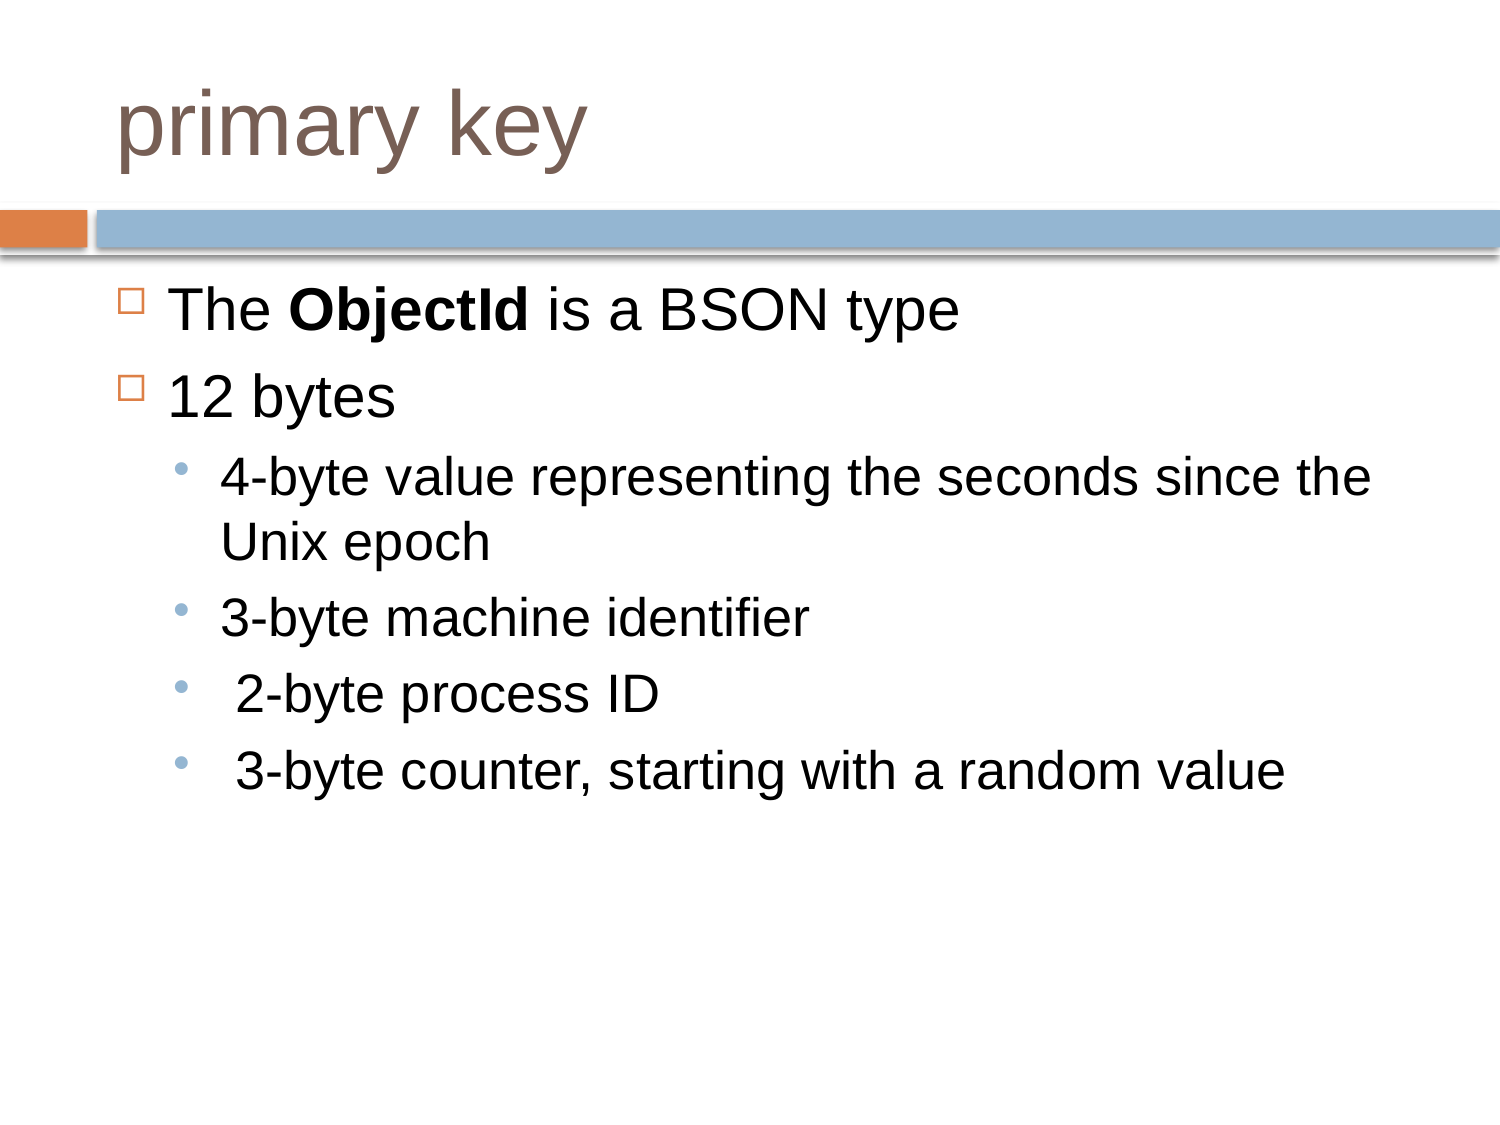

# primary key
The ObjectId is a BSON type
12 bytes
4-byte value representing the seconds since the Unix epoch
3-byte machine identifier
 2-byte process ID
 3-byte counter, starting with a random value